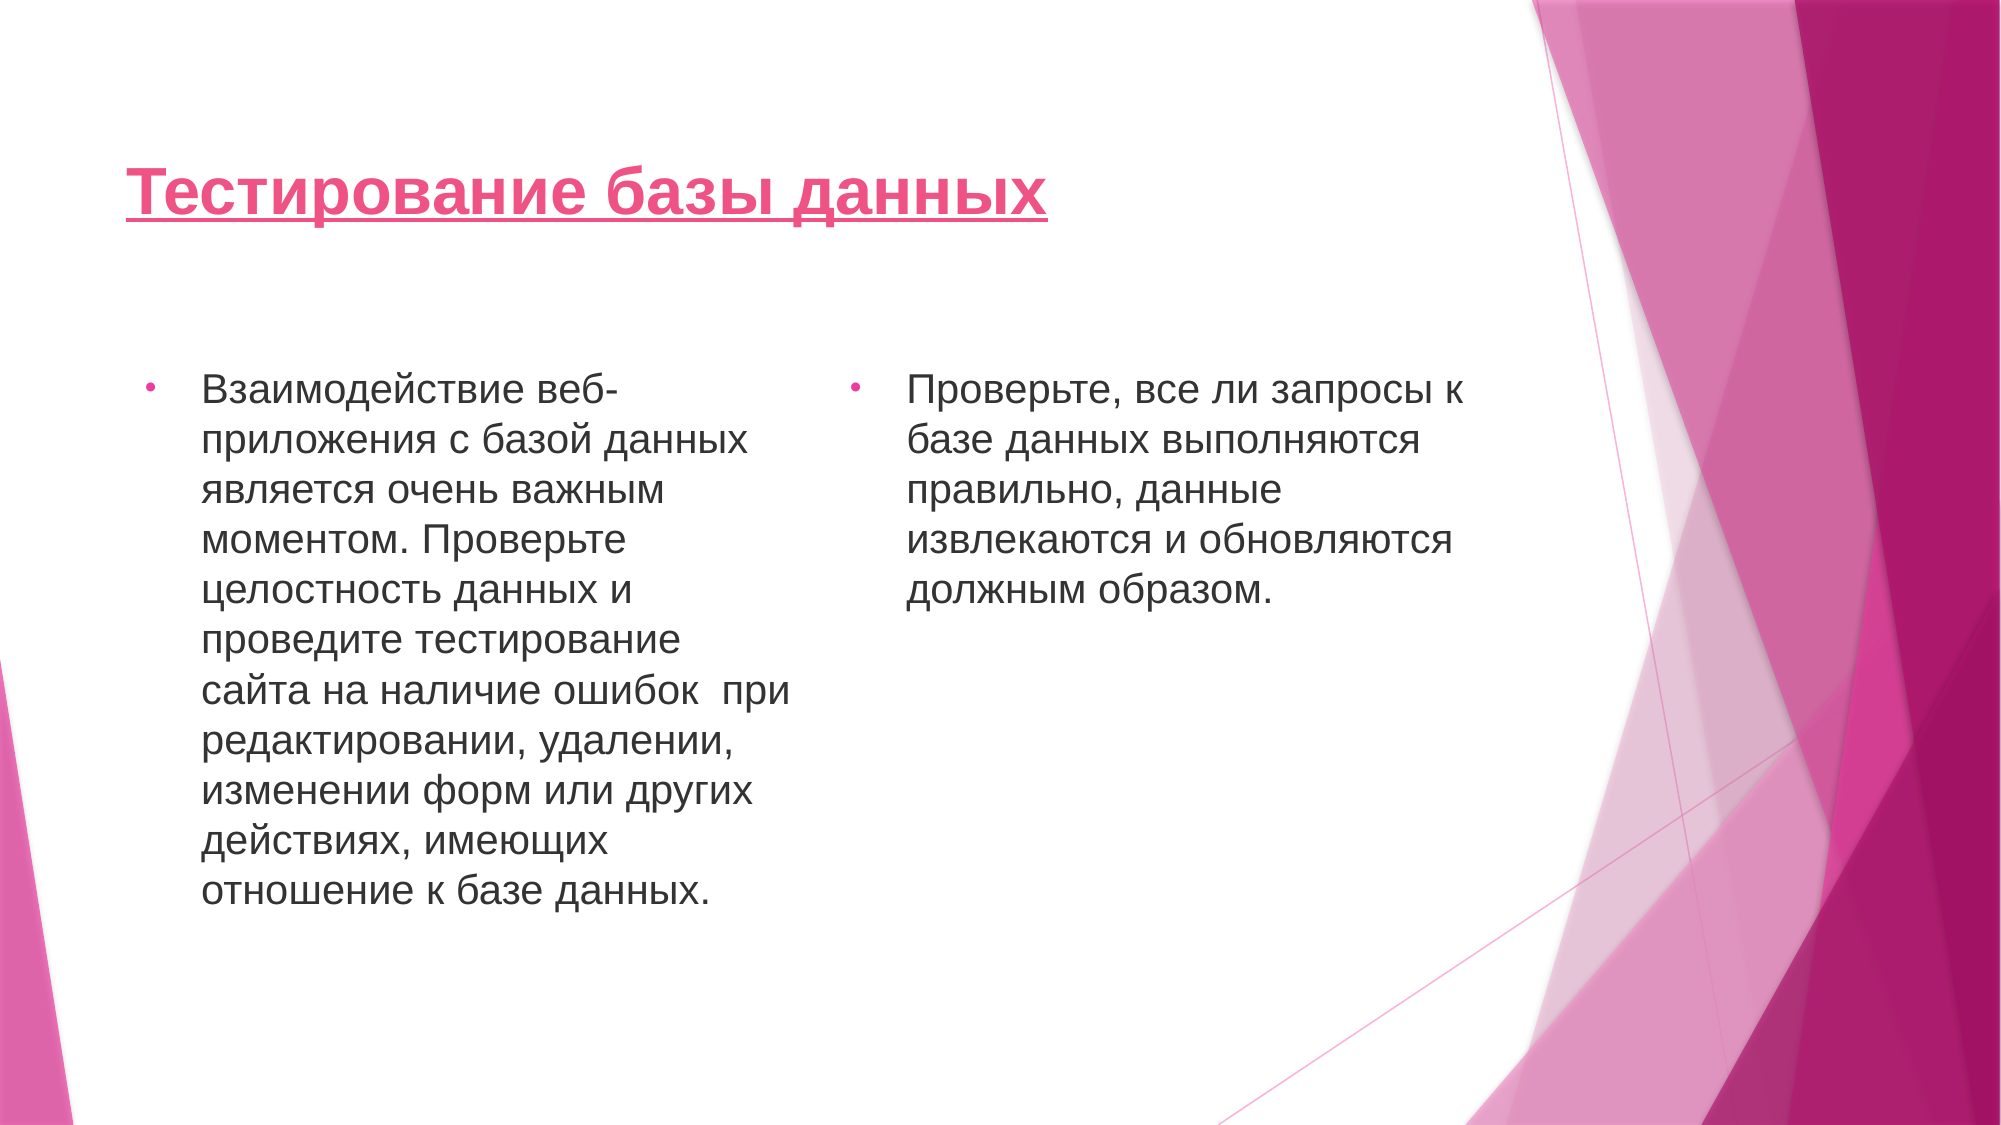

# Тестирование базы данных
Взаимодействие веб-приложения с базой данных является очень важным моментом. Проверьте целостность данных и проведите тестирование сайта на наличие ошибок  при редактировании, удалении, изменении форм или других действиях, имеющих отношение к базе данных.
Проверьте, все ли запросы к базе данных выполняются правильно, данные извлекаются и обновляются должным образом.